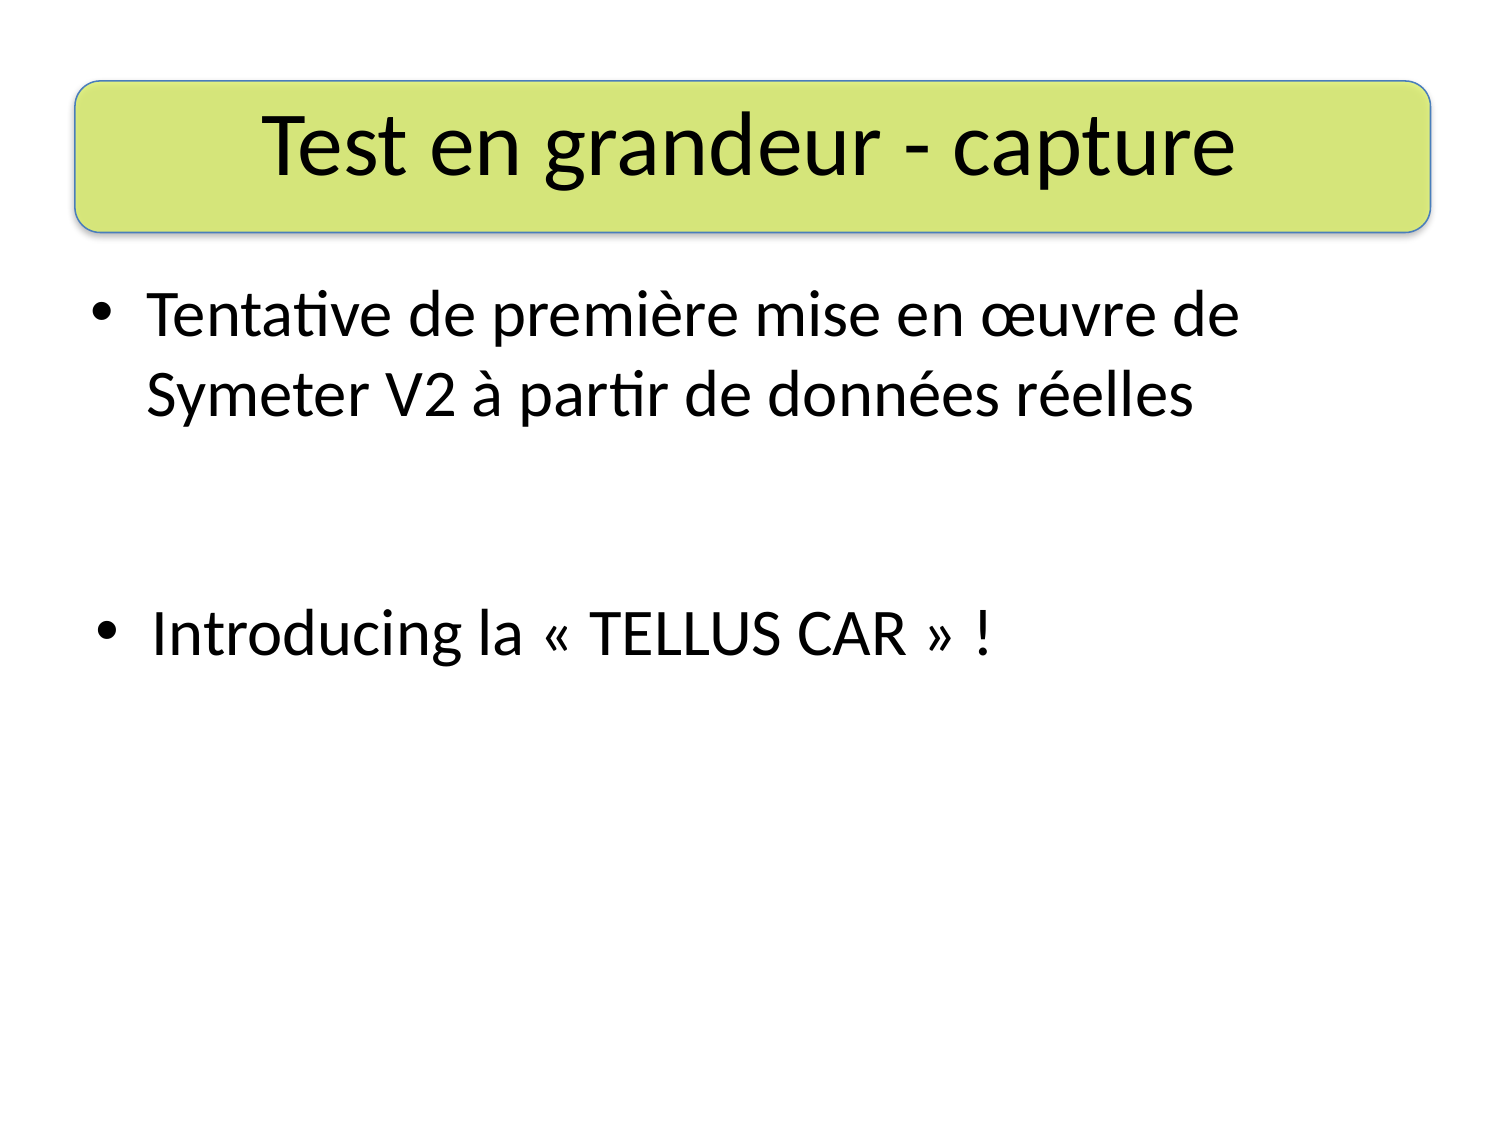

# Test en grandeur - capture

Tentative de première mise en œuvre de Symeter V2 à partir de données réelles

Introducing la « TELLUS CAR » !